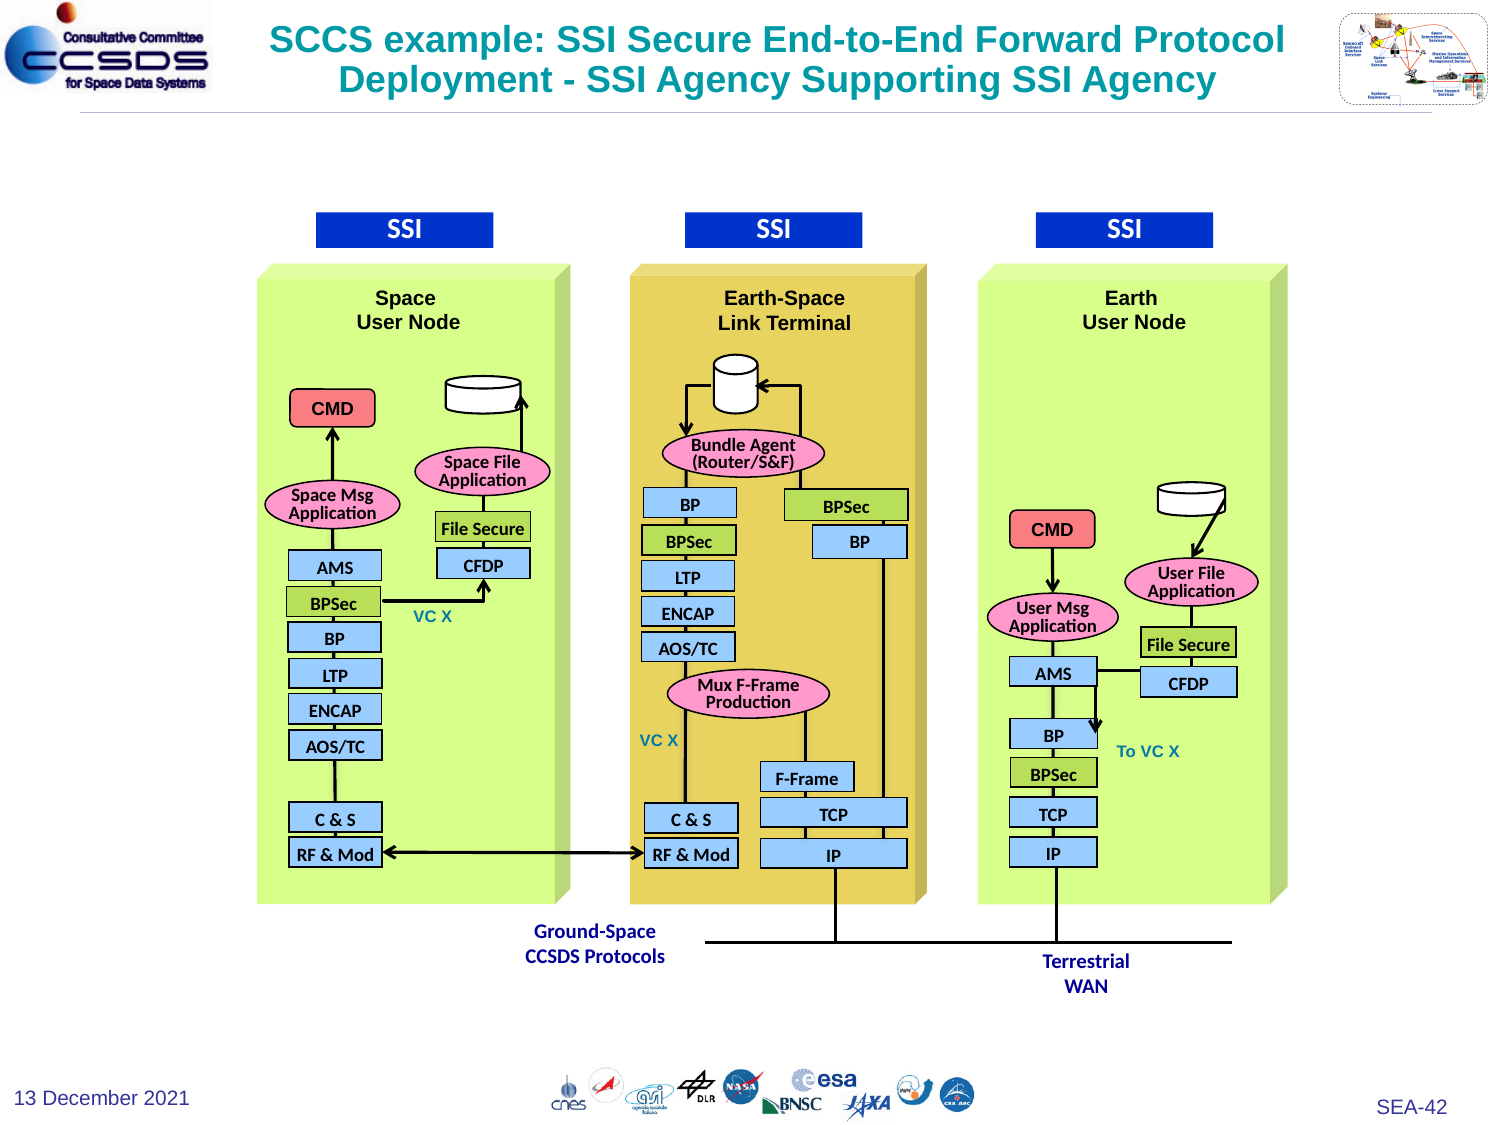

SCCS example: SSI Secure End-to-End Forward Protocol Deployment - SSI Agency Supporting SSI Agency
SSI
SSI
SSI

Space
User Node
Earth
User Node
Earth-Space
Link Terminal

CMD
Bundle Agent
(Router/S&F)
Space File Application
Space Msg
Application

BP
BPSec
CMD
File Secure
BP
BPSec
CFDP
AMS
User File Application
LTP
BPSec
User Msg
Application
ENCAP
VC X
BP
File Secure
AOS/TC
AMS
LTP
CFDP
Mux F-Frame
Production
ENCAP
BP
VC X
AOS/TC
To VC X
BPSec
F-Frame
TCP
TCP
C & S
C & S
IP
RF & Mod
RF & Mod
IP
Ground-Space
CCSDS Protocols
Terrestrial
WAN
13 December 2021